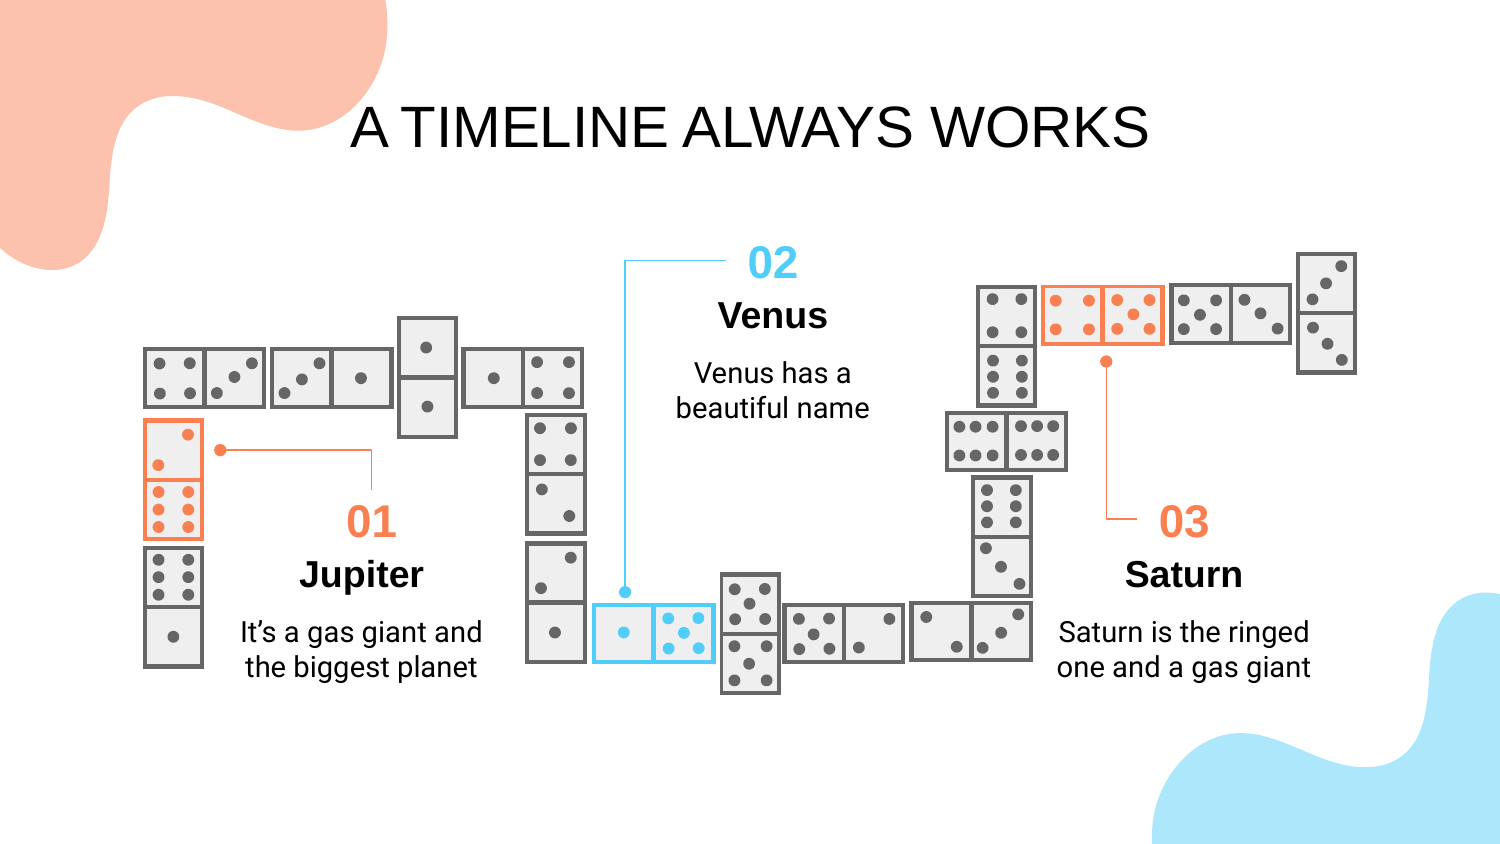

# A TIMELINE ALWAYS WORKS
02

Venus

Venus has a beautiful name

01
03

Jupiter
Saturn

It’s a gas giant and the biggest planet
Saturn is the ringed one and a gas giant